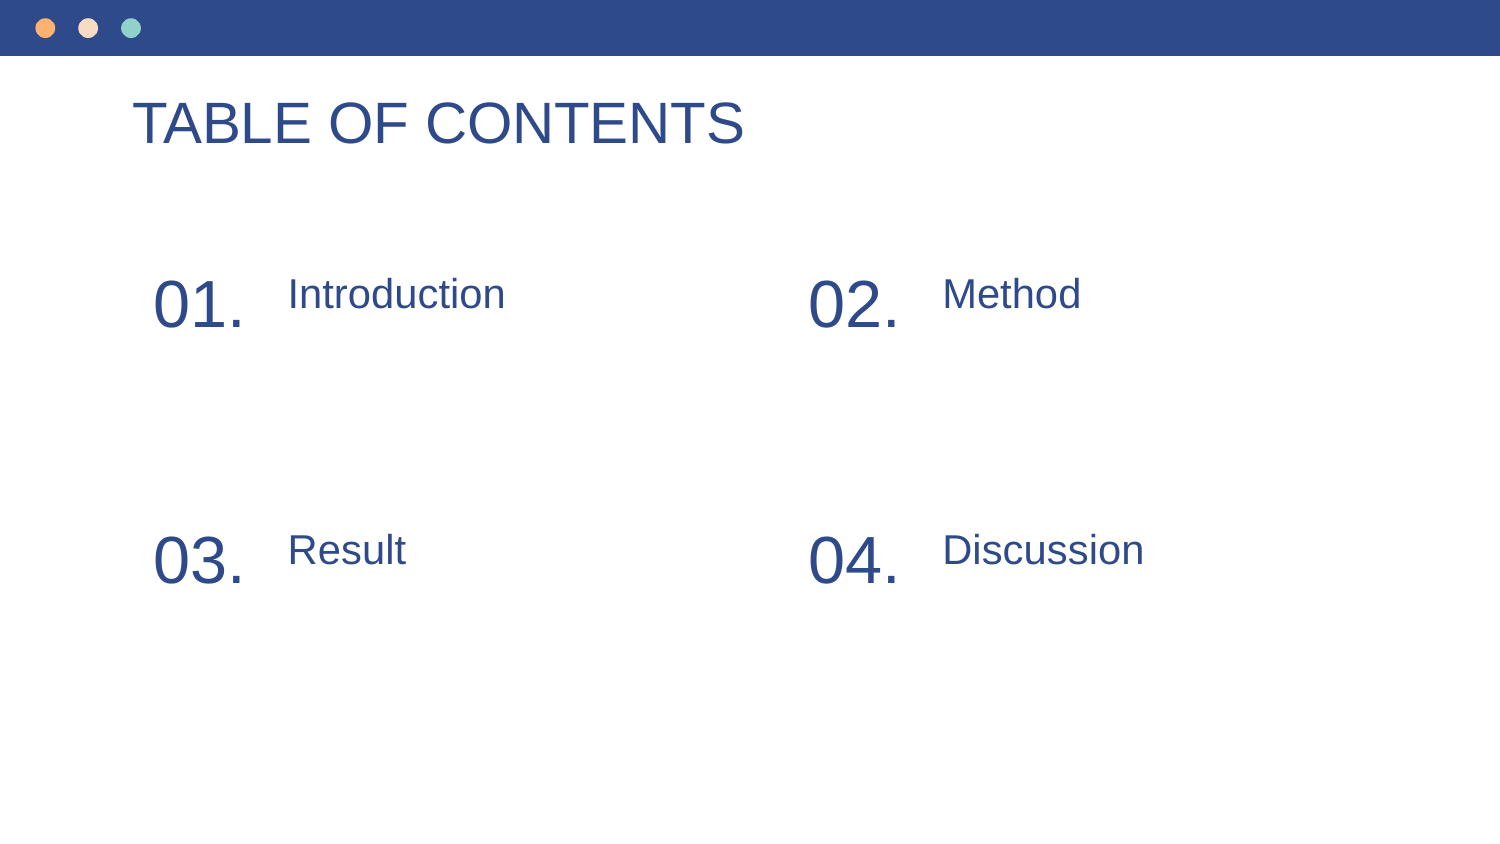

# TABLE OF CONTENTS
Introduction
Method
01.
02.

Result
Discussion
03.
04.